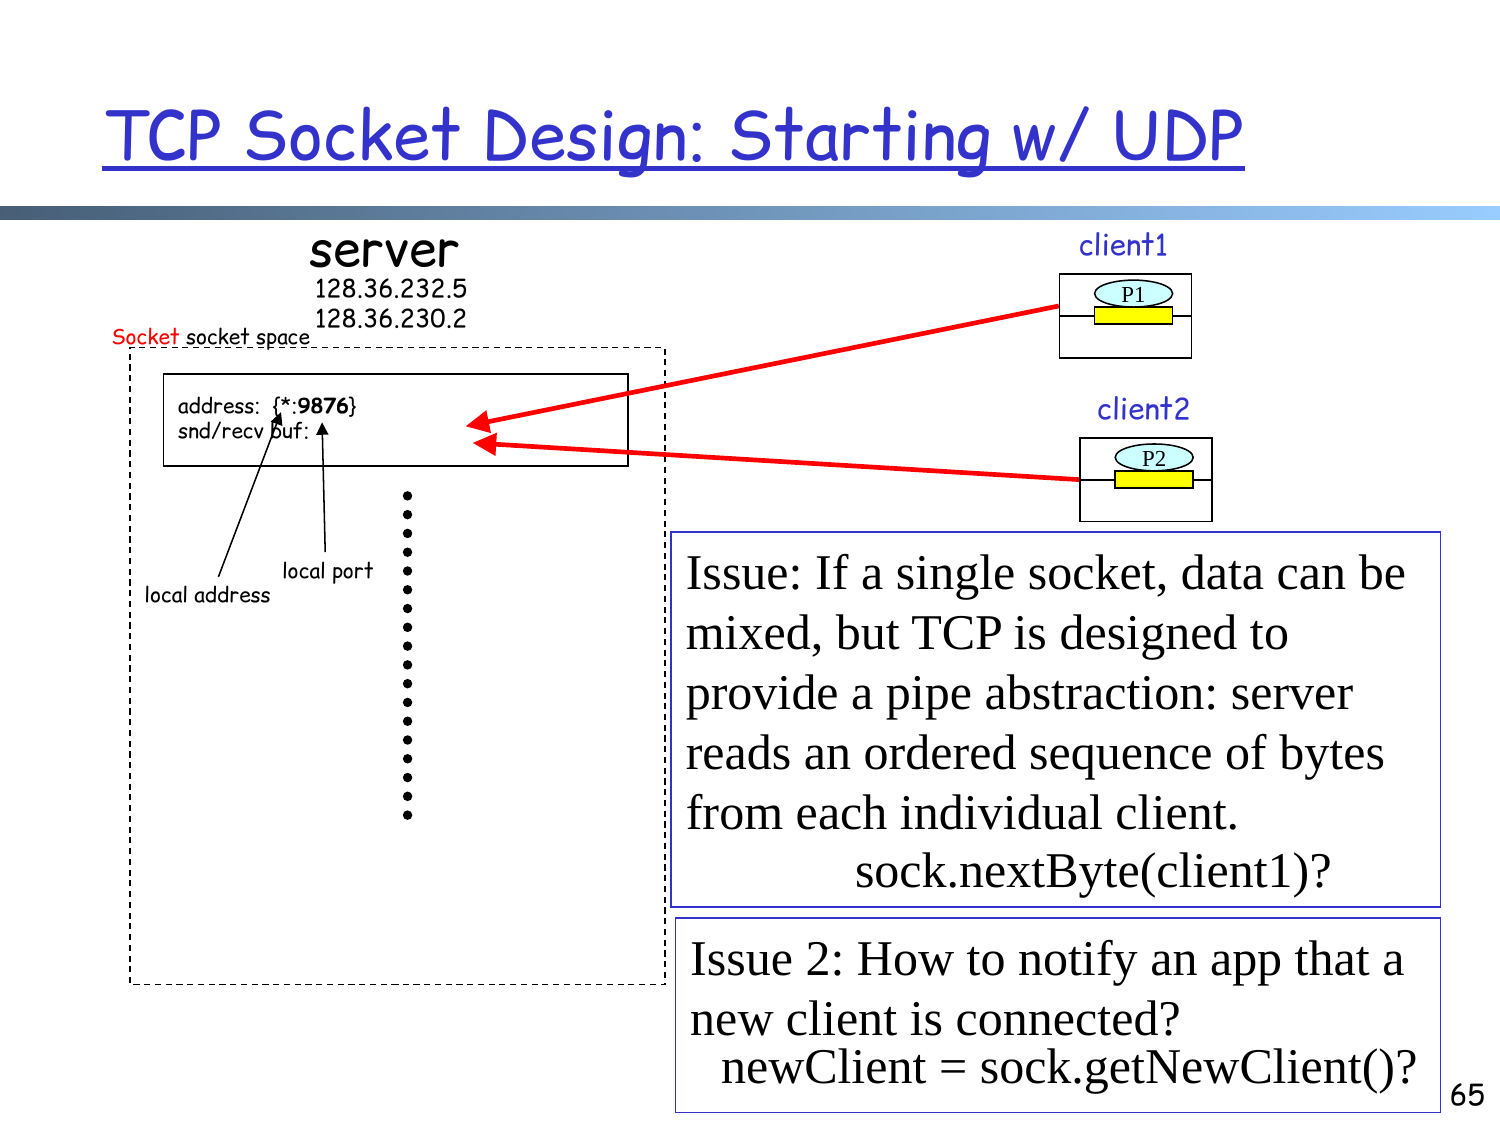

TCP Socket Design: Starting w/ UDP
server
client1

P1

128.36.232.5
128.36.230.2

Socket socket space

client2

P2

address:  {*:9876}
snd/recv buf:

Issue: If a single socket, data can be mixed, but TCP is designed to provide a pipe abstraction: server reads an ordered sequence of bytes from each individual client.

local port
local address
sock.nextByte(client1)?
Issue 2: How to notify an app that a new client is connected?

 newClient = sock.getNewClient()?
65